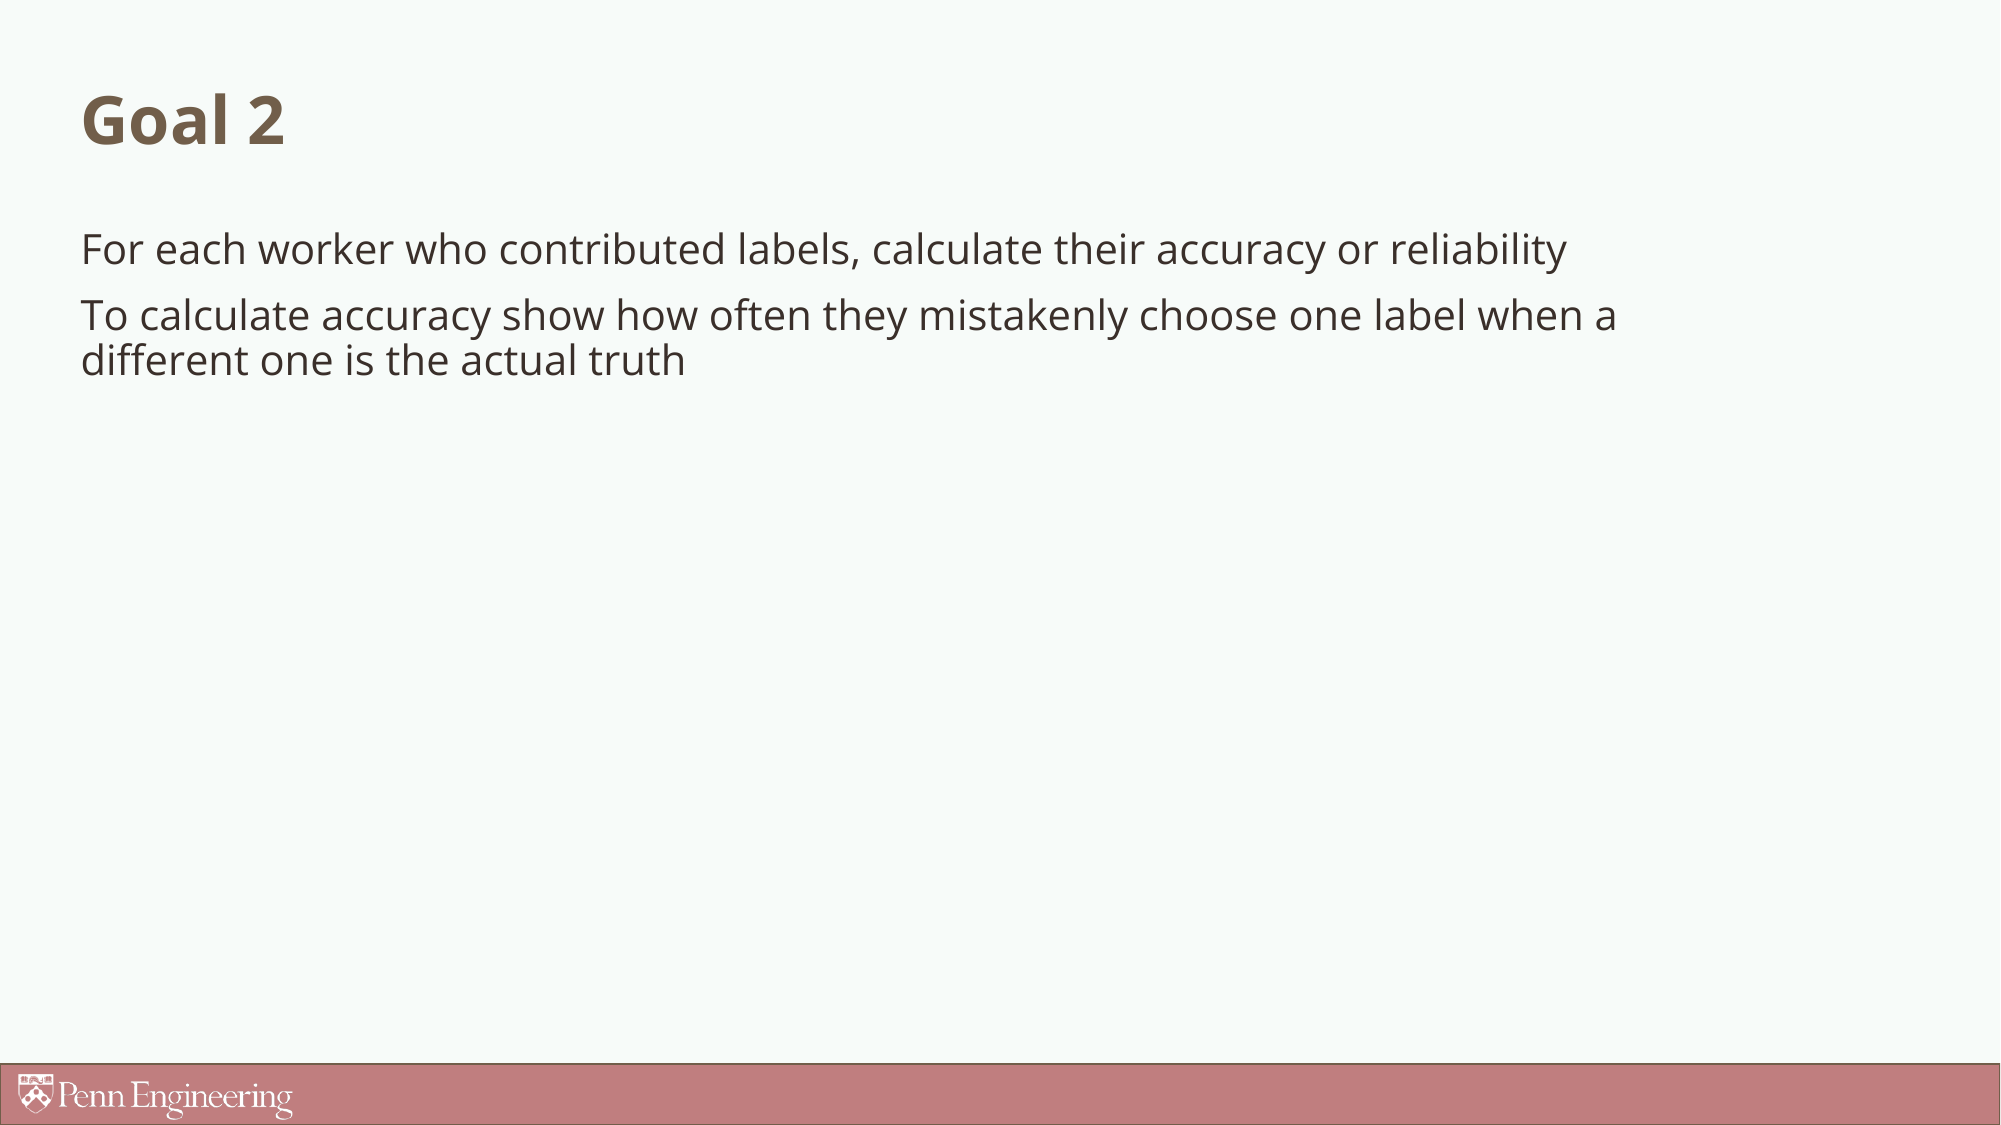

# Goal 2
For each worker who contributed labels, calculate their accuracy or reliability
To calculate accuracy show how often they mistakenly choose one label when a different one is the actual truth